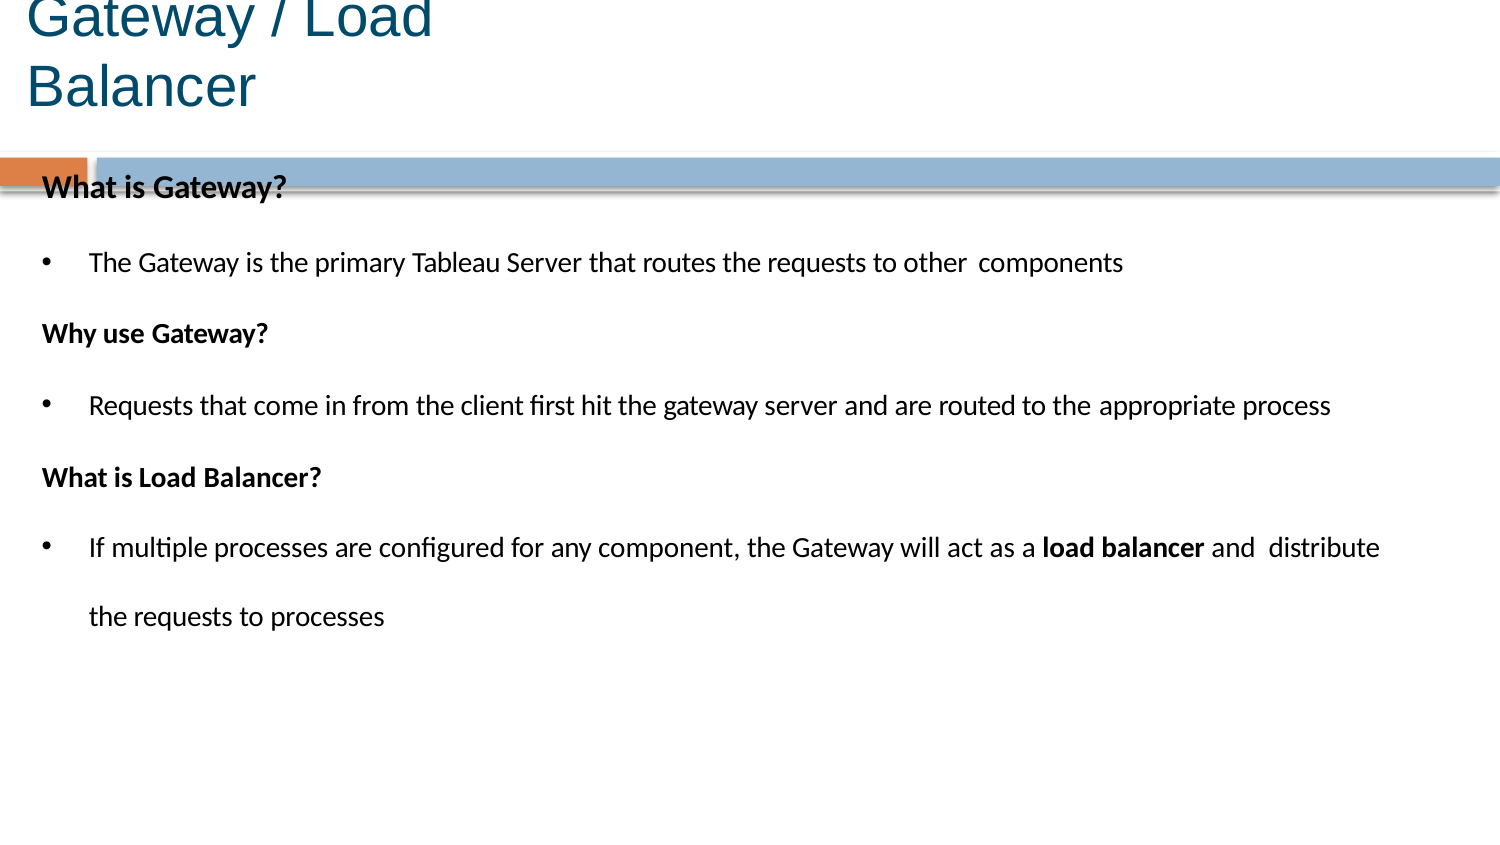

# Gateway / Load Balancer
What is Gateway?

The Gateway is the primary Tableau Server that routes the requests to other components

Why use Gateway?

Requests that come in from the client first hit the gateway server and are routed to the appropriate process

What is Load Balancer?
If multiple processes are configured for any component, the Gateway will act as a load balancer and  distribute the requests to processes